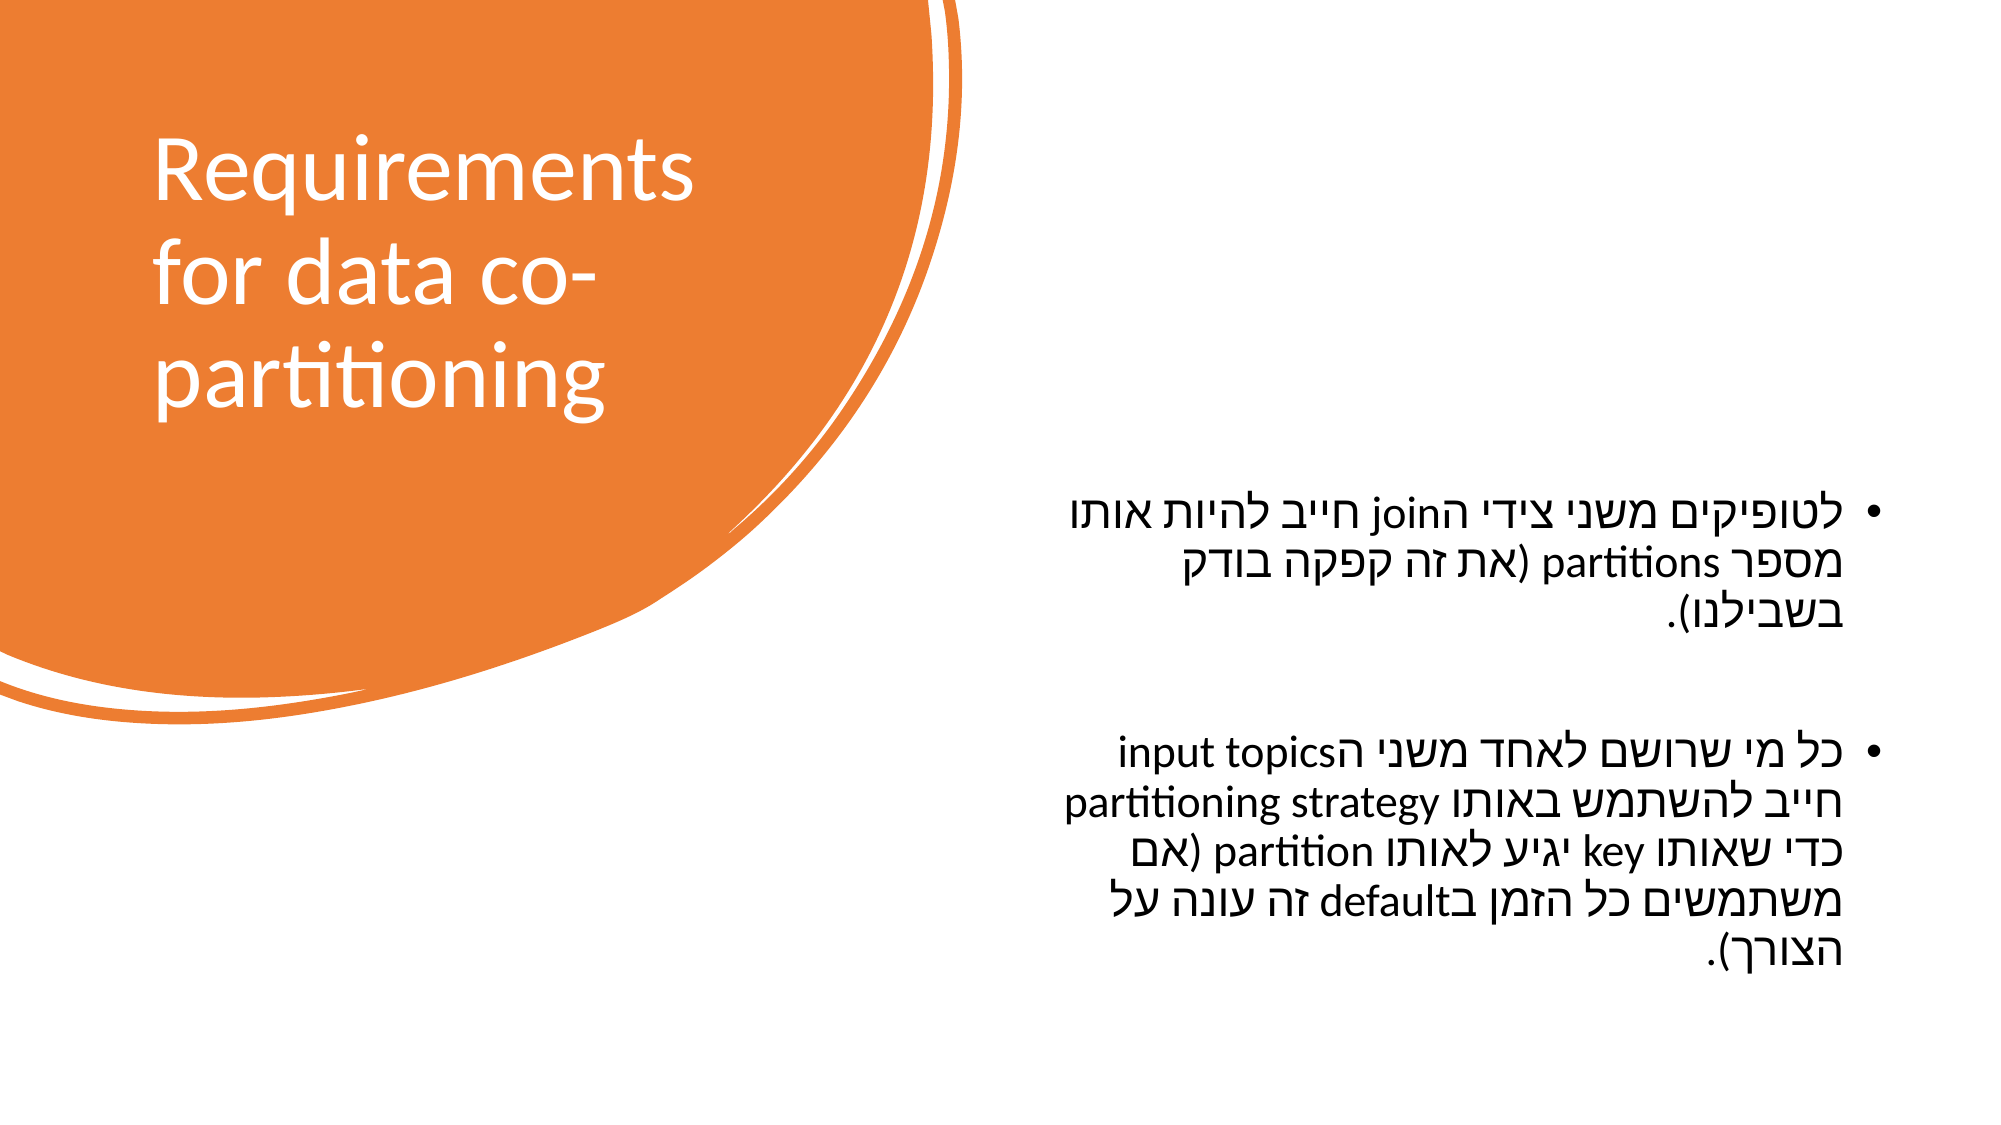

# Requirements for data co-partitioning
לטופיקים משני צידי הjoin חייב להיות אותו מספר partitions (את זה קפקה בודק בשבילנו).

כל מי שרושם לאחד משני הinput topics חייב להשתמש באותו partitioning strategy כדי שאותו key יגיע לאותו partition (אם משתמשים כל הזמן בdefault זה עונה על הצורך).